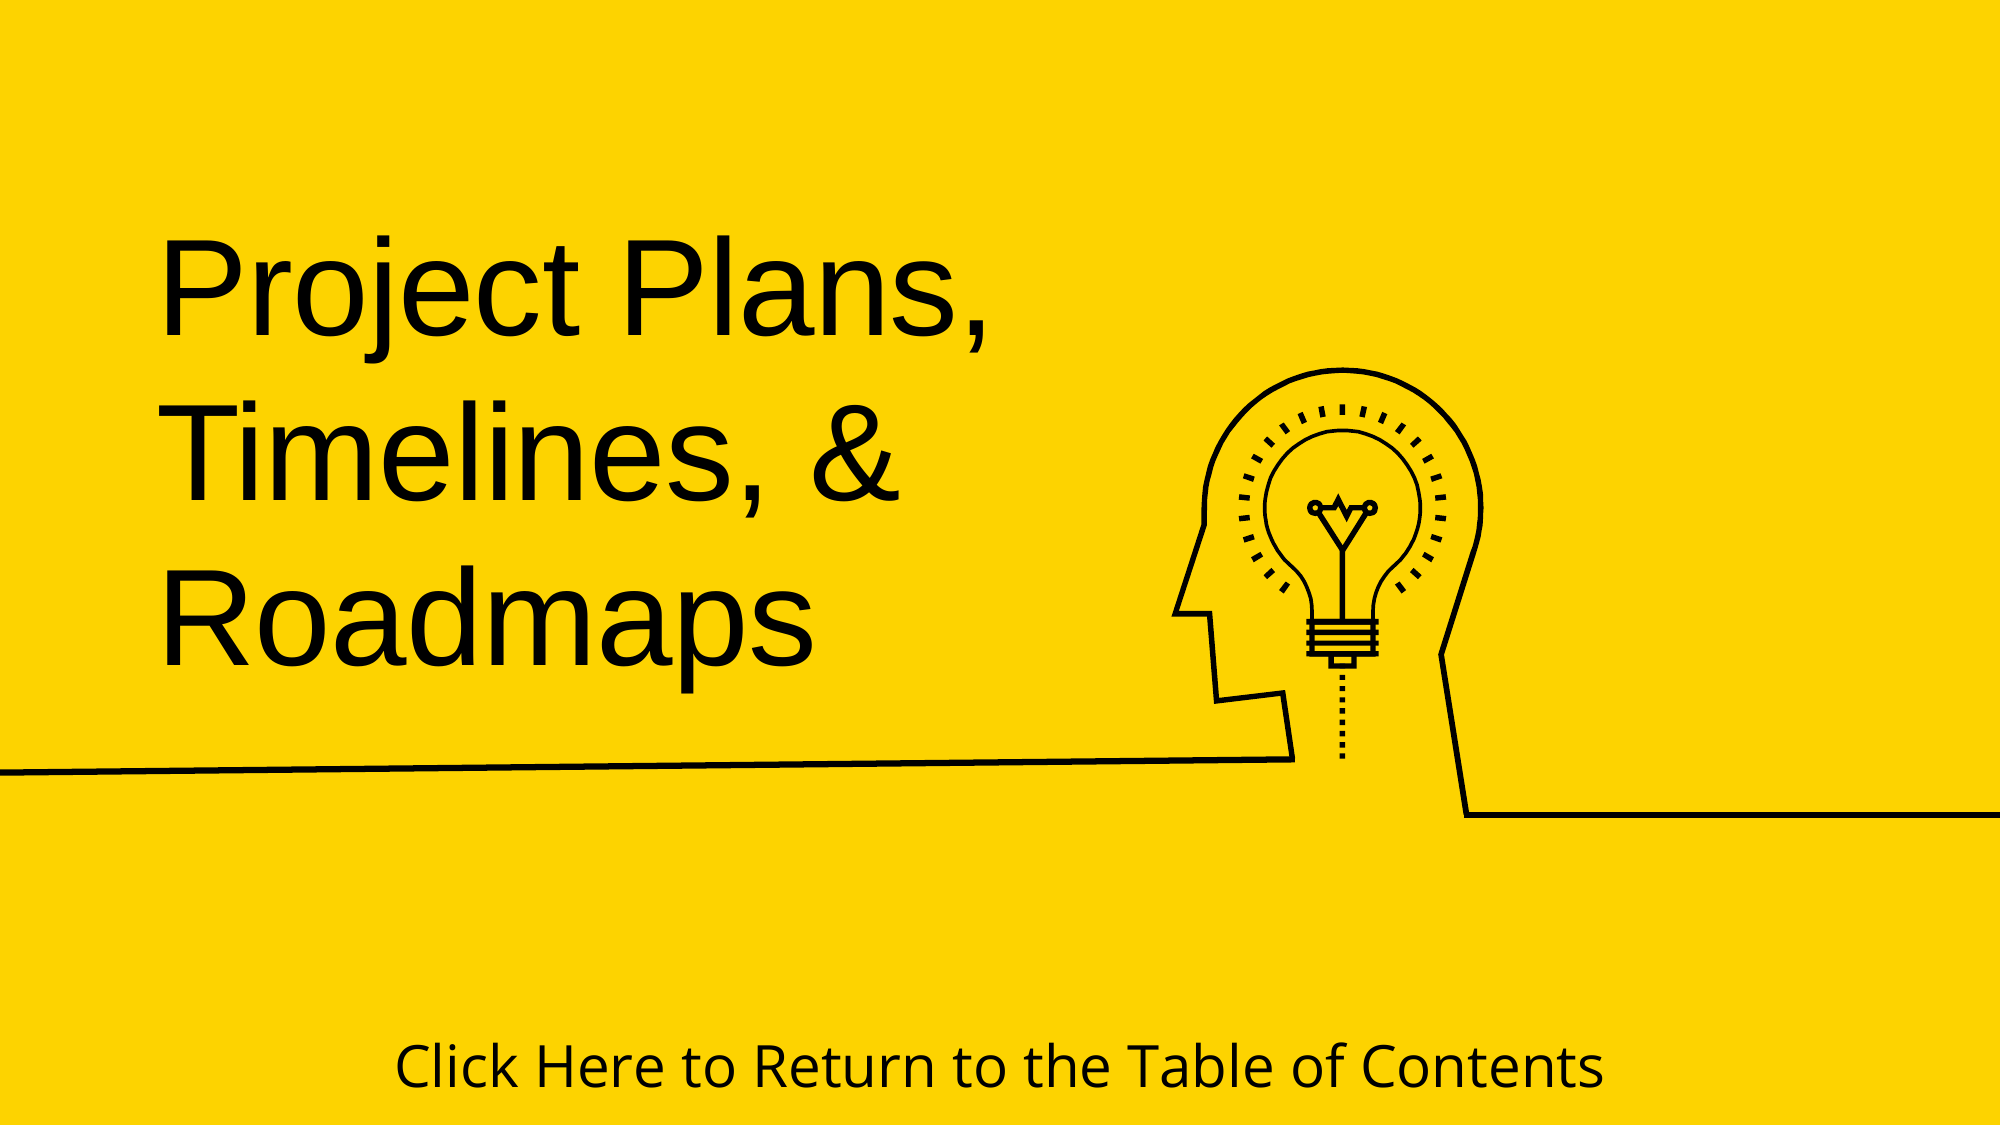

Project Plans, Timelines, & Roadmaps
Click Here to Return to the Table of Contents